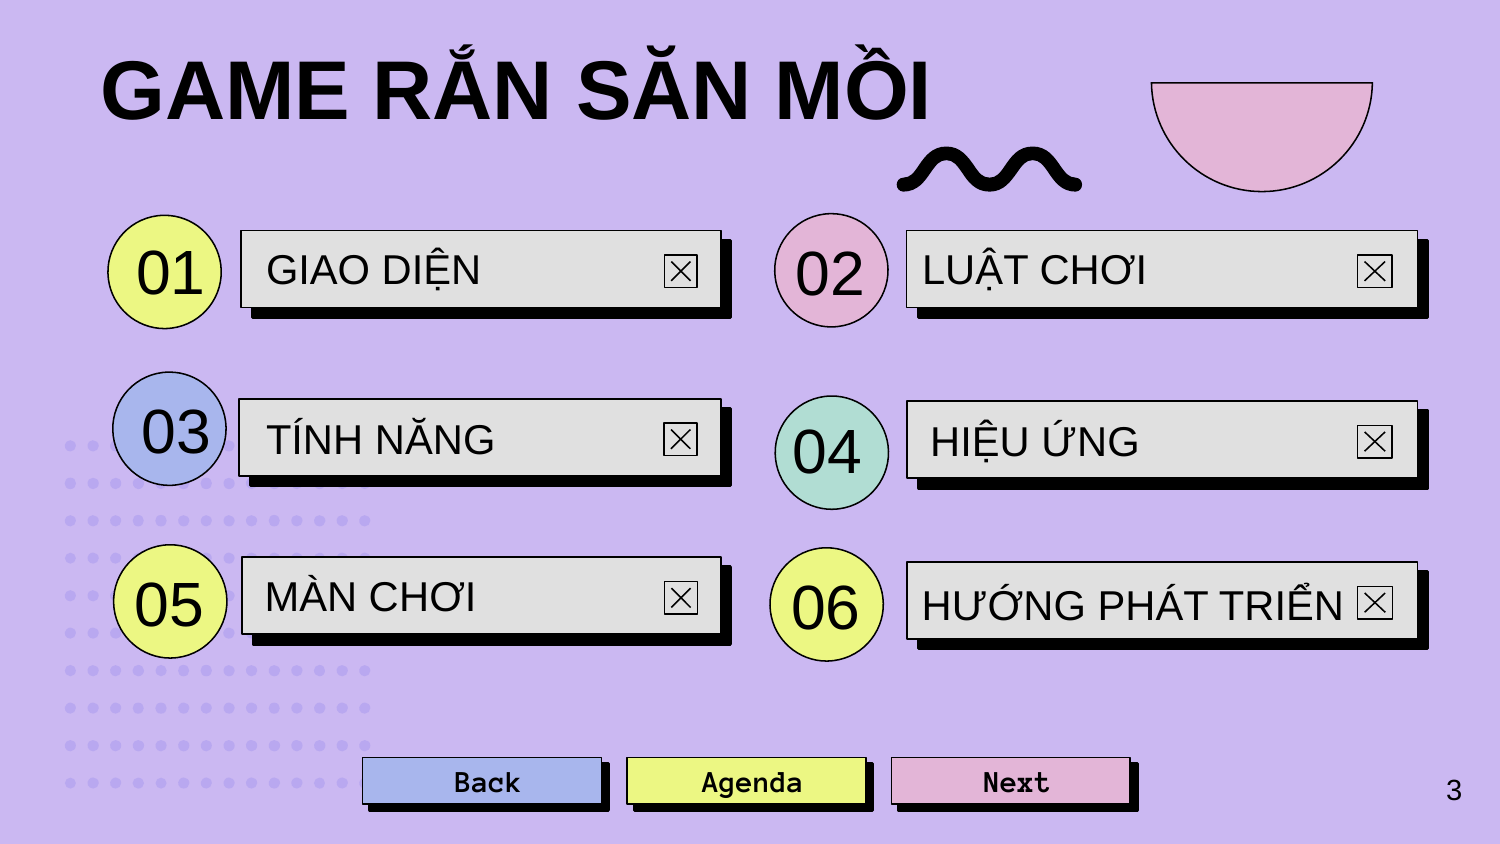

GAME RẮN SĂN MỒI

01
02

GIAO DIỆN
LUẬT CHƠI

03

04

TÍNH NĂNG
HIỆU ỨNG

05

06

MÀN CHƠI
HƯỚNG PHÁT TRIỂN

Back

Next

Agenda
3